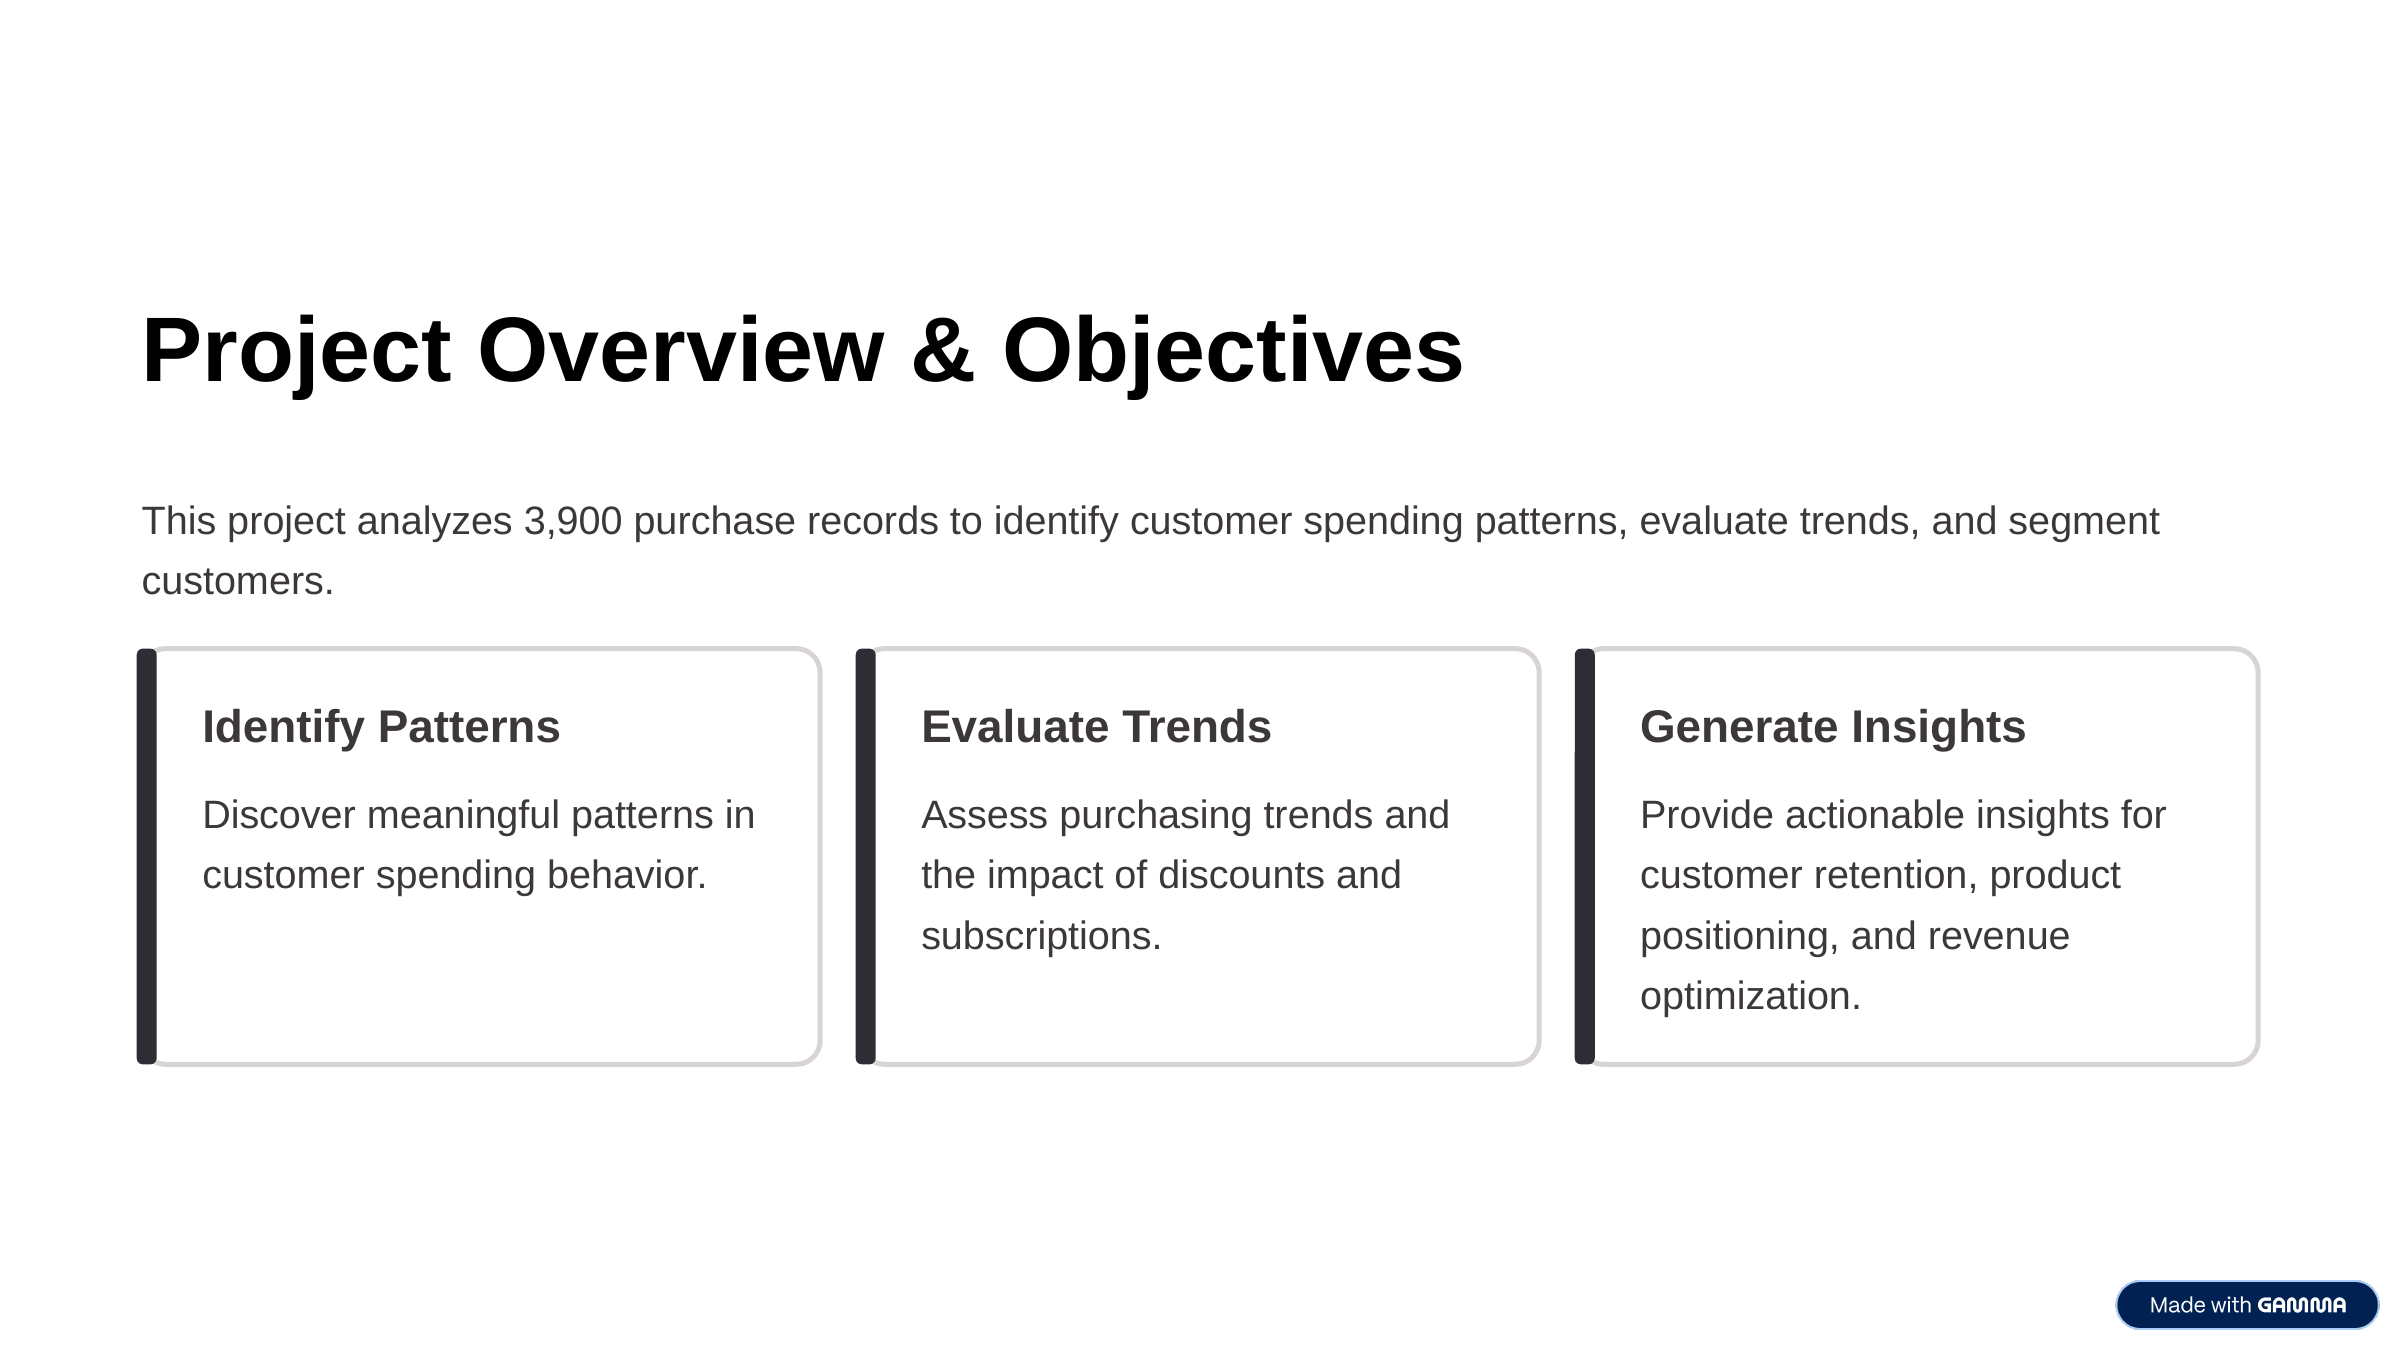

Project Overview & Objectives
This project analyzes 3,900 purchase records to identify customer spending patterns, evaluate trends, and segment customers.

Identify Patterns
Evaluate Trends
Generate Insights
Discover meaningful patterns in customer spending behavior.
Assess purchasing trends and the impact of discounts and subscriptions.
Provide actionable insights for customer retention, product positioning, and revenue optimization.